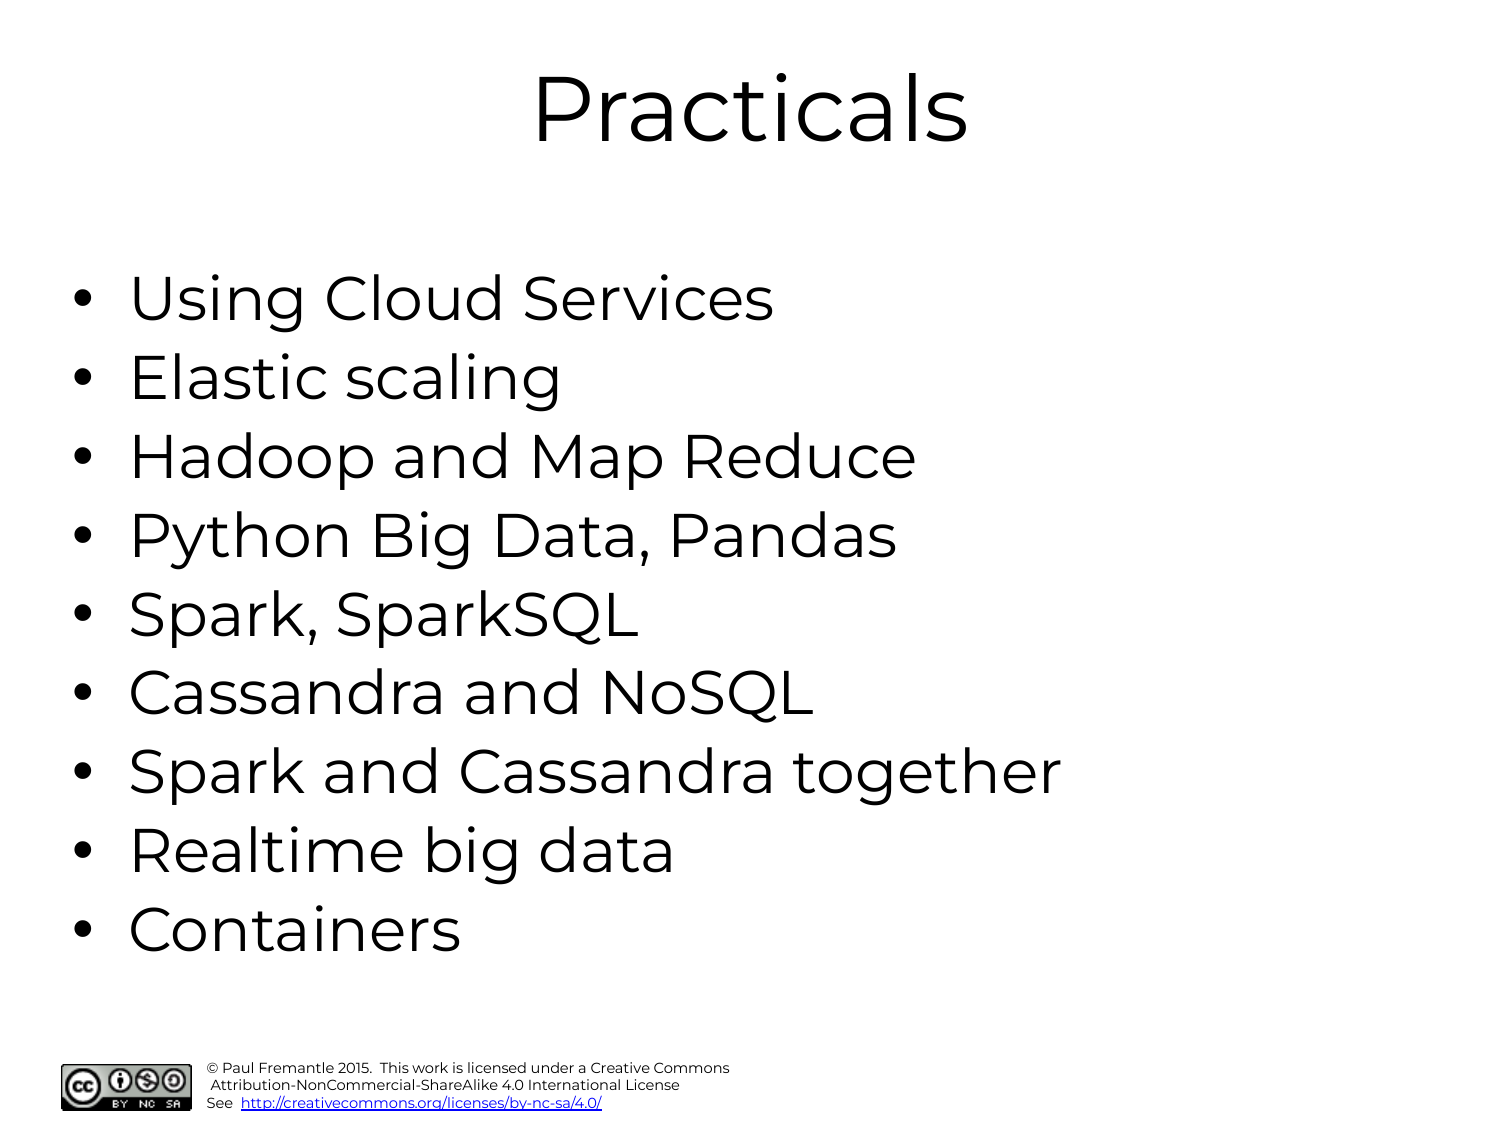

# Practicals
Using Cloud Services
Elastic scaling
Hadoop and Map Reduce
Python Big Data, Pandas
Spark, SparkSQL
Cassandra and NoSQL
Spark and Cassandra together
Realtime big data
Containers